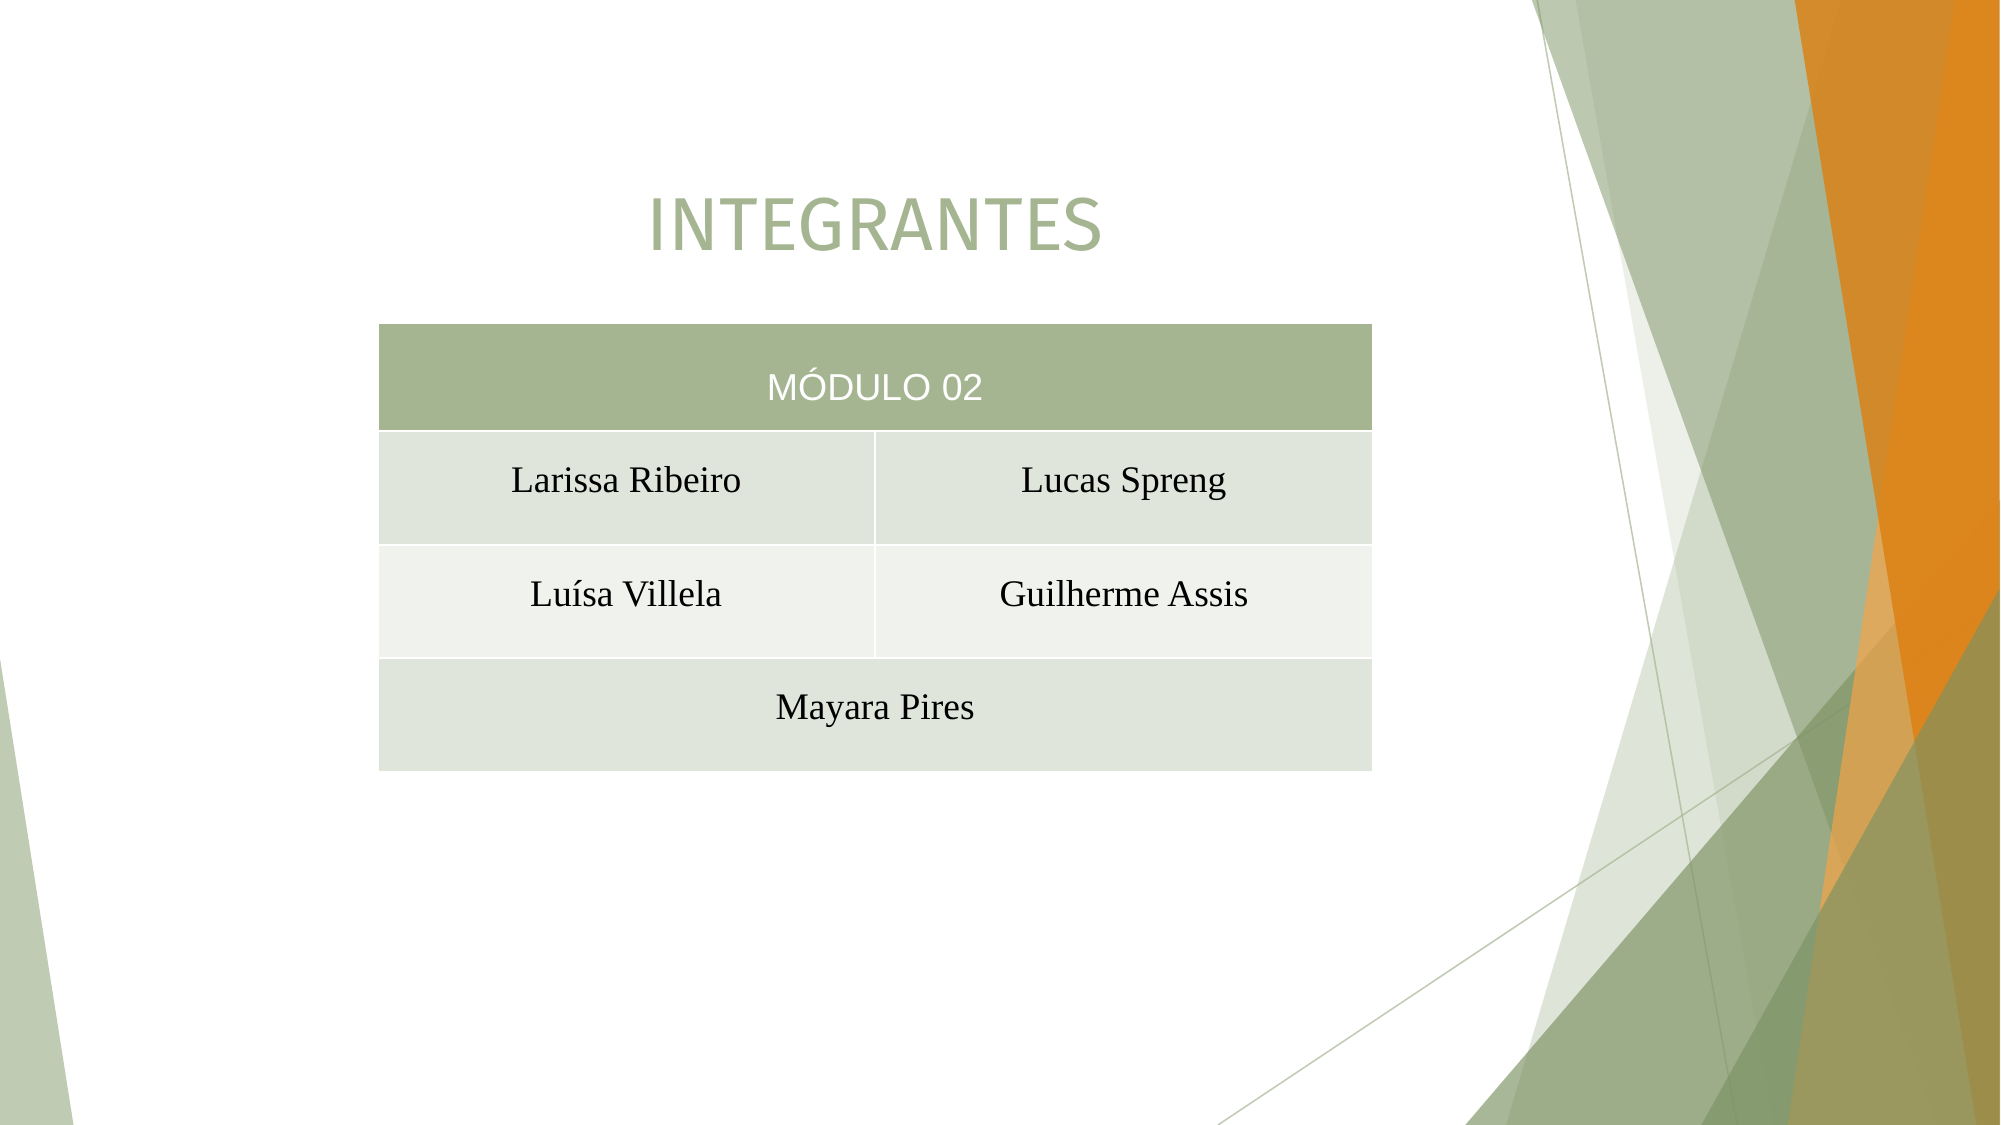

# INTEGRANTES
| MÓDULO 02 |  |
| --- | --- |
| Larissa Ribeiro | Lucas Spreng |
| Luísa Villela | Guilherme Assis |
| Mayara Pires |  |